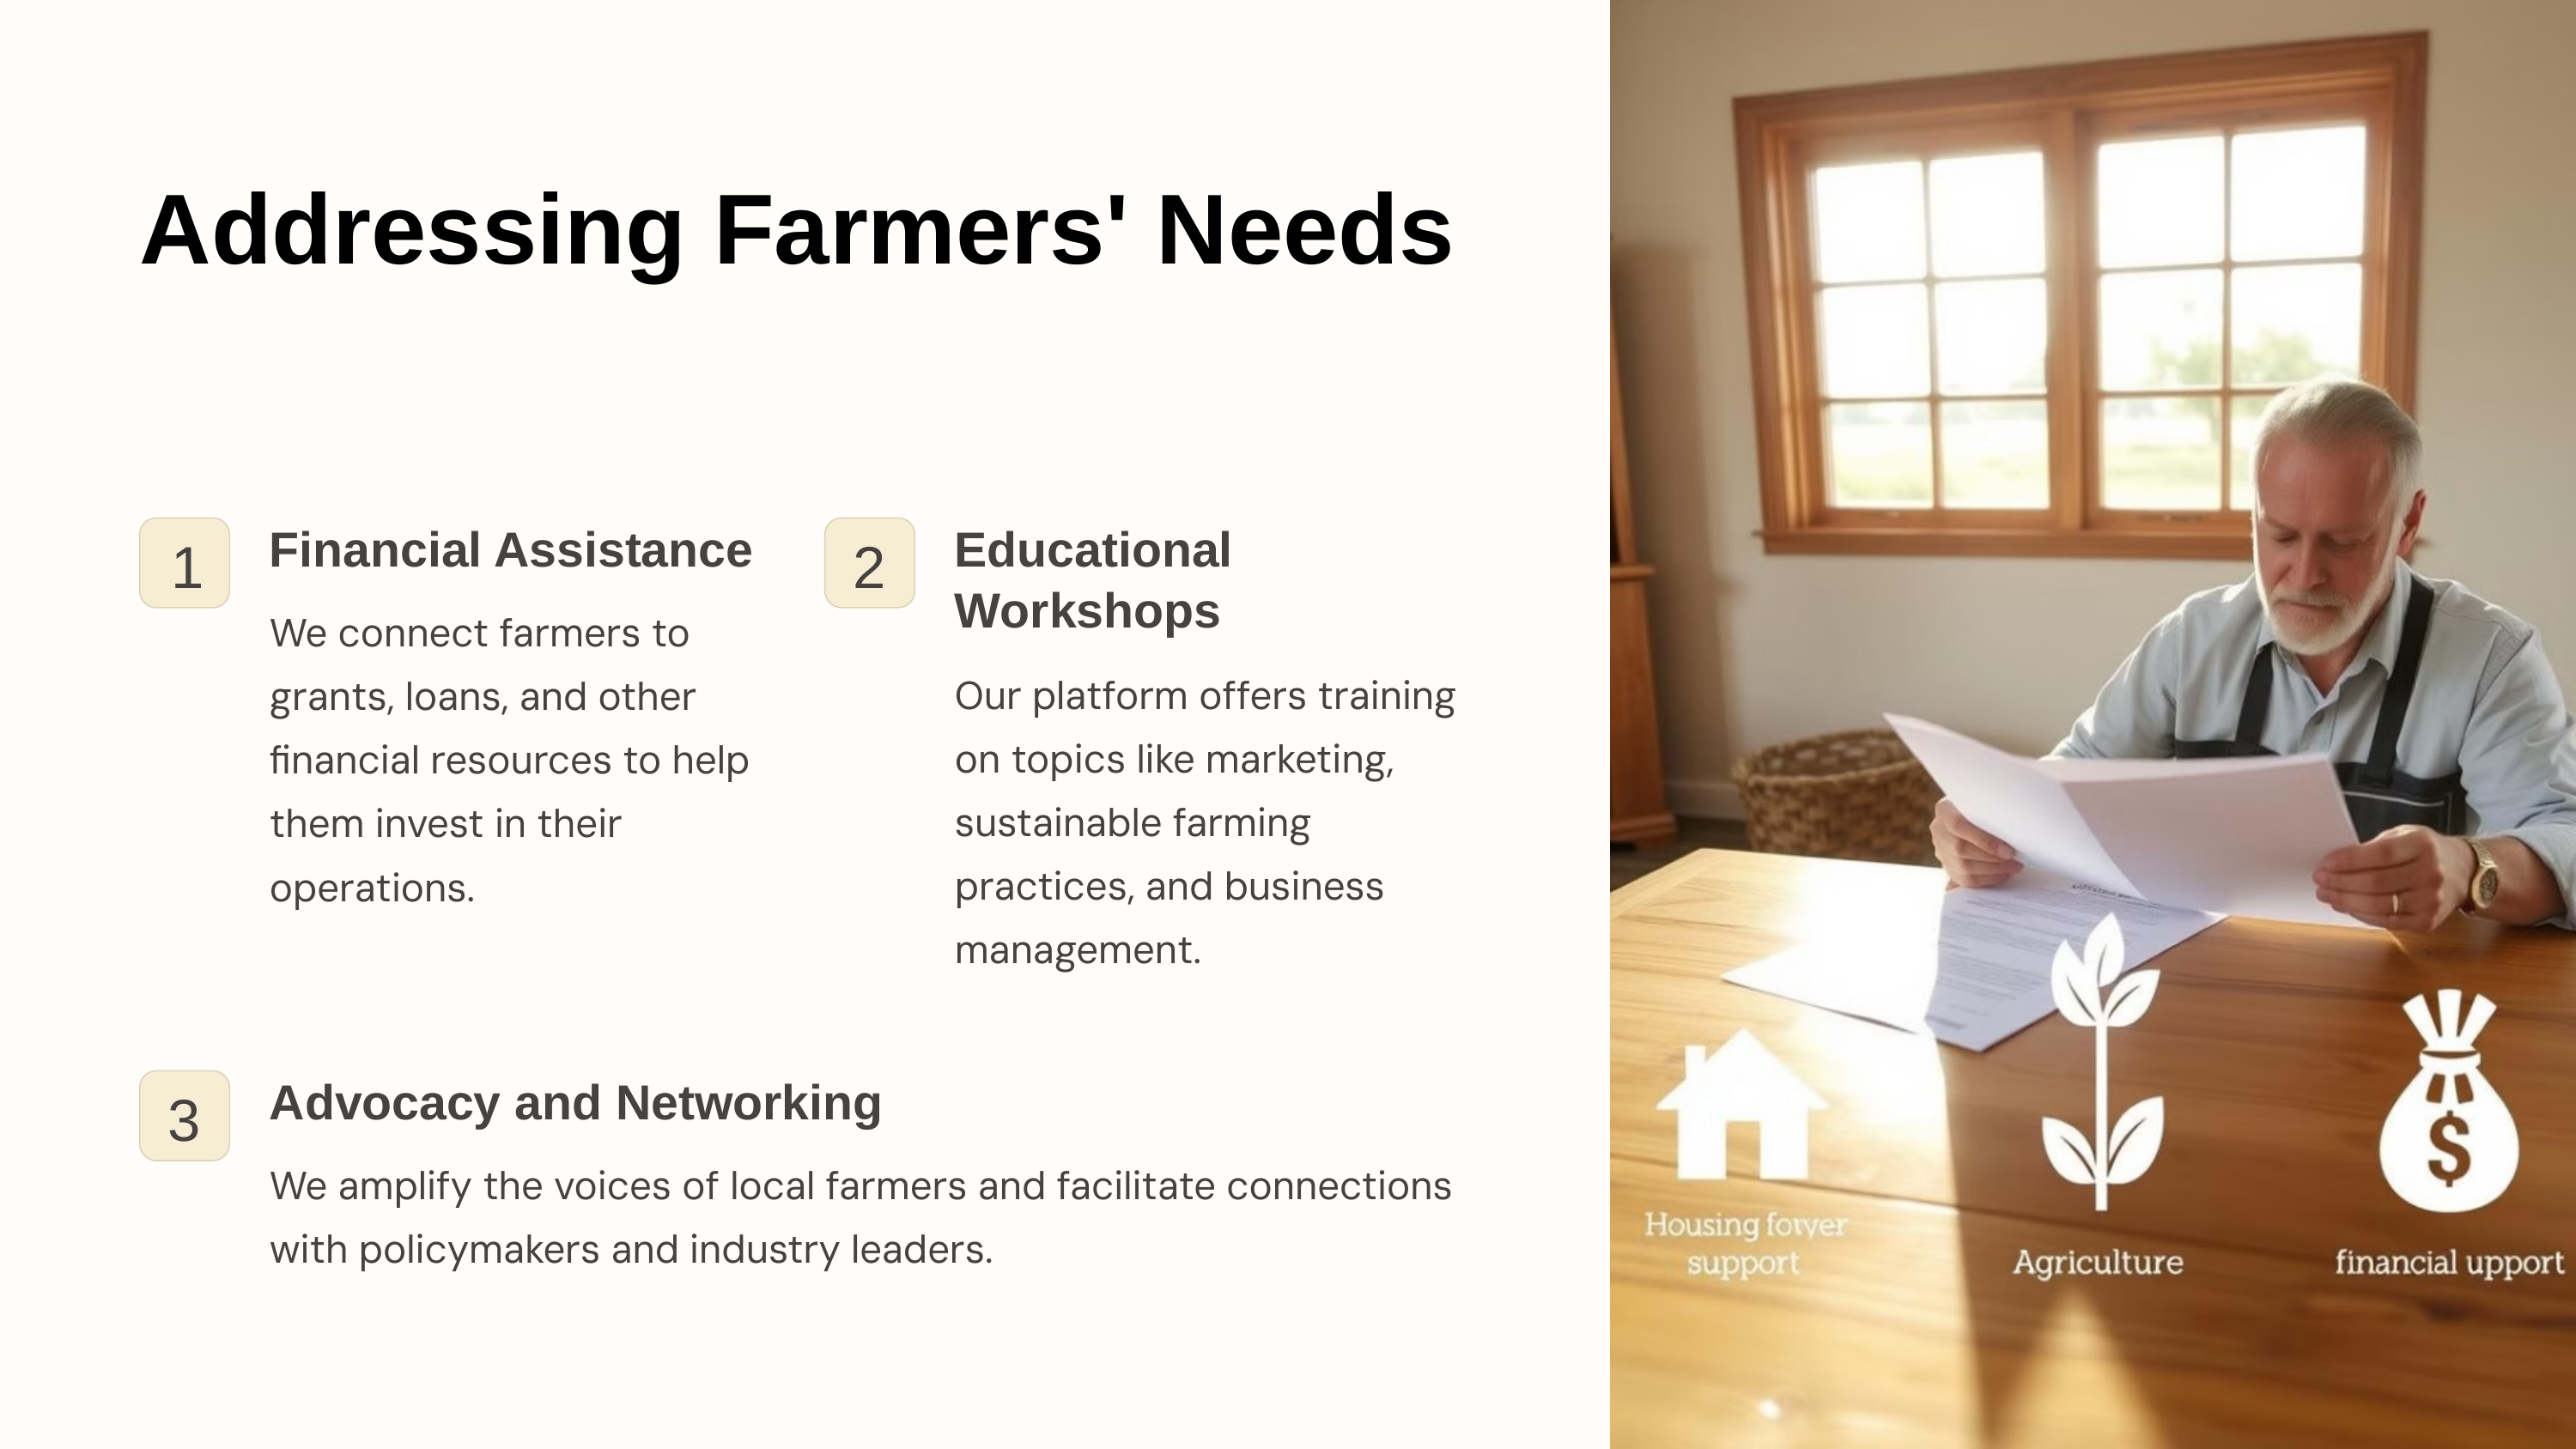

Addressing Farmers' Needs
Financial Assistance
Educational Workshops

1
2
We connect farmers to grants, loans, and other financial resources to help them invest in their operations.
Our platform offers training on topics like marketing, sustainable farming practices, and business management.
Advocacy and Networking

3
We amplify the voices of local farmers and facilitate connections with policymakers and industry leaders.